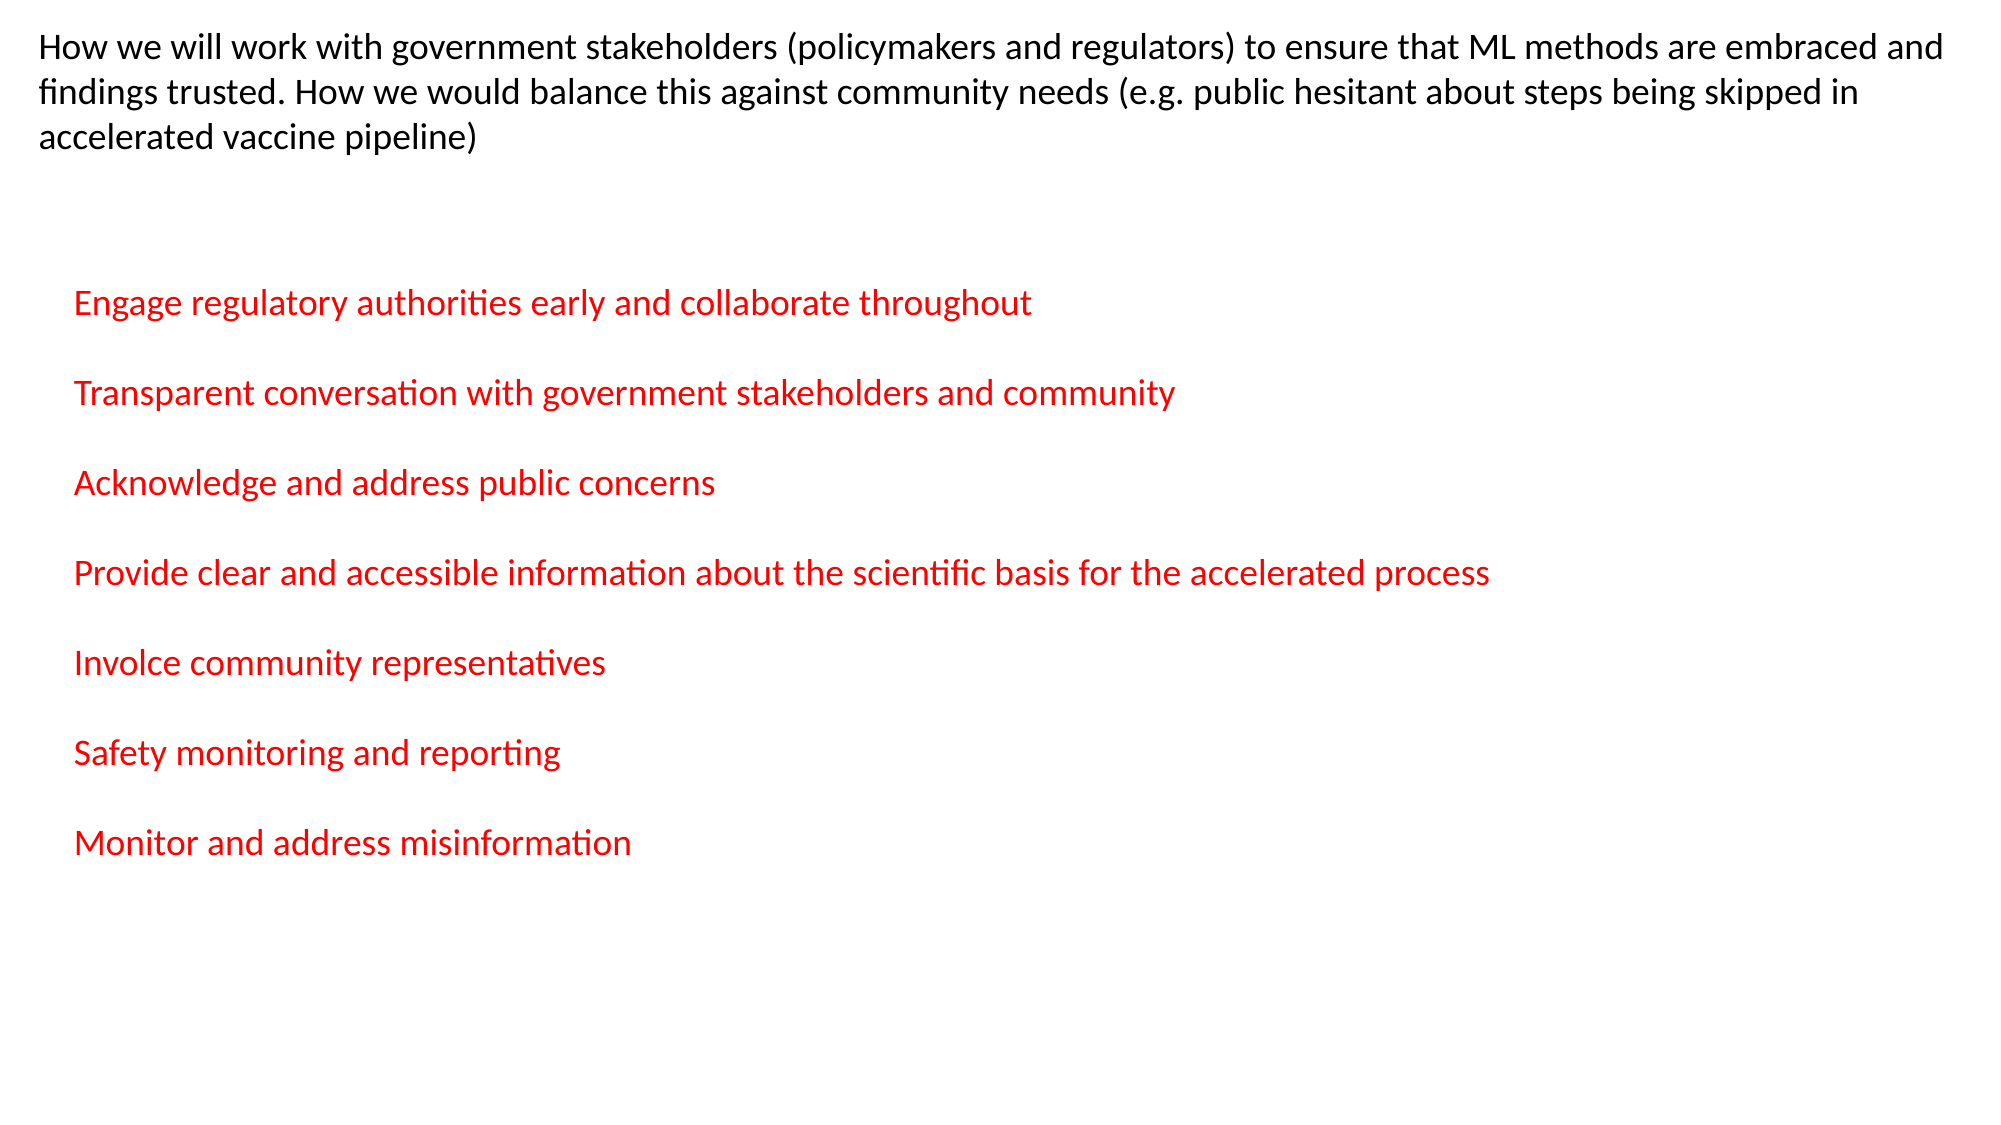

How we will work with government stakeholders (policymakers and regulators) to ensure that ML methods are embraced and findings trusted. How we would balance this against community needs (e.g. public hesitant about steps being skipped in accelerated vaccine pipeline)
Engage regulatory authorities early and collaborate throughout

Transparent conversation with government stakeholders and community

Acknowledge and address public concerns

Provide clear and accessible information about the scientific basis for the accelerated process

Involce community representatives

Safety monitoring and reporting

Monitor and address misinformation